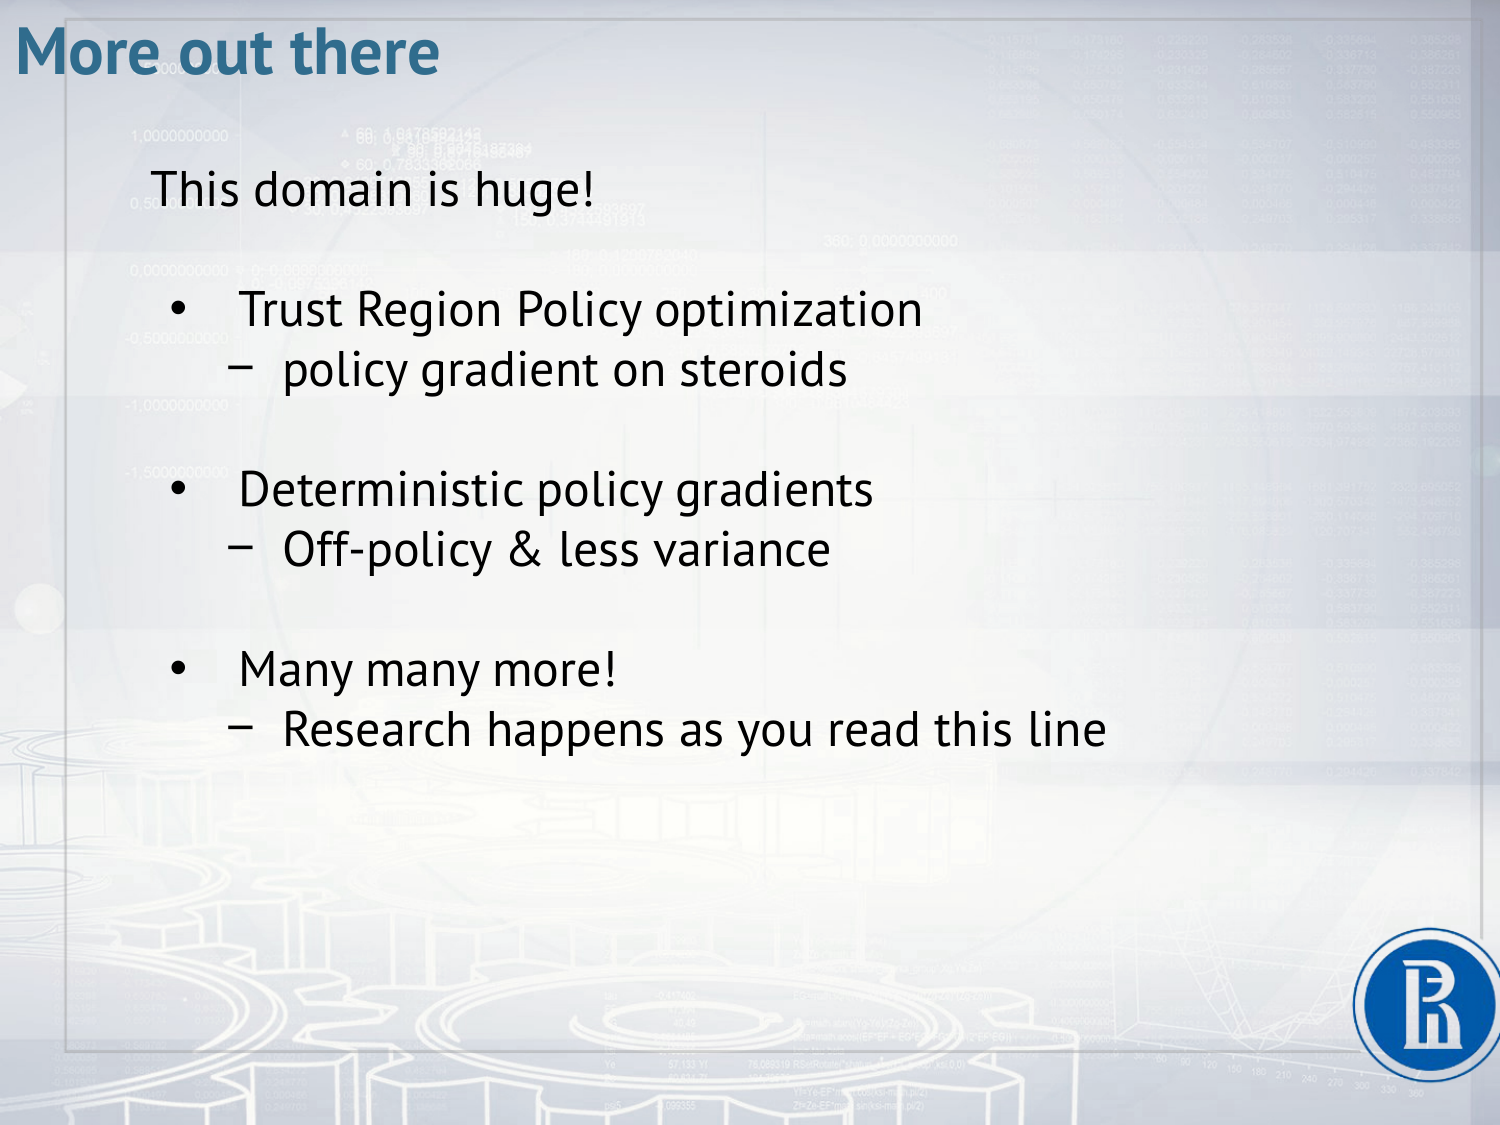

# More out there
This domain is huge!

 Trust Region Policy optimization
policy gradient on steroids

 Deterministic policy gradients
Off-policy & less variance

 Many many more!
Research happens as you read this line